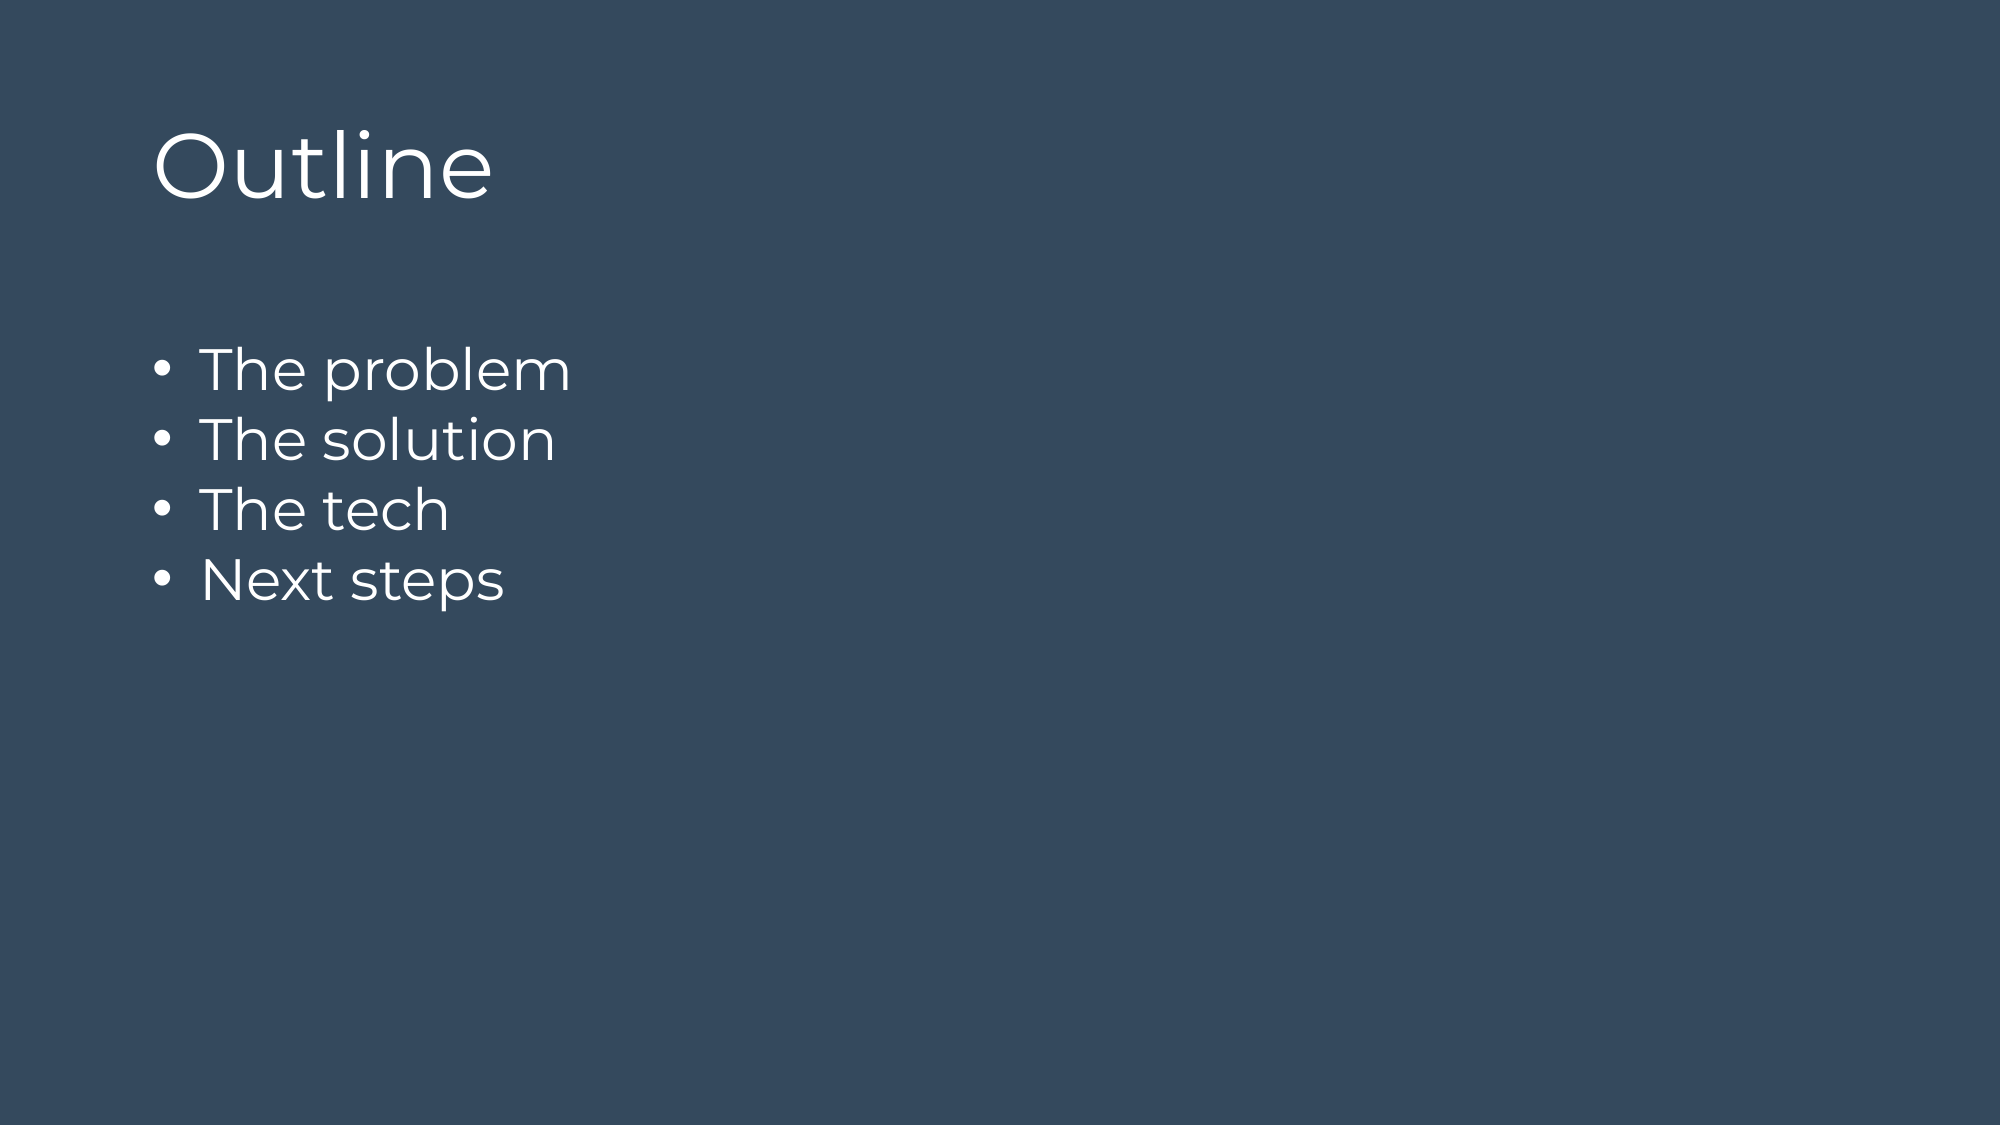

# Outline
The problem
The solution
The tech
Next steps